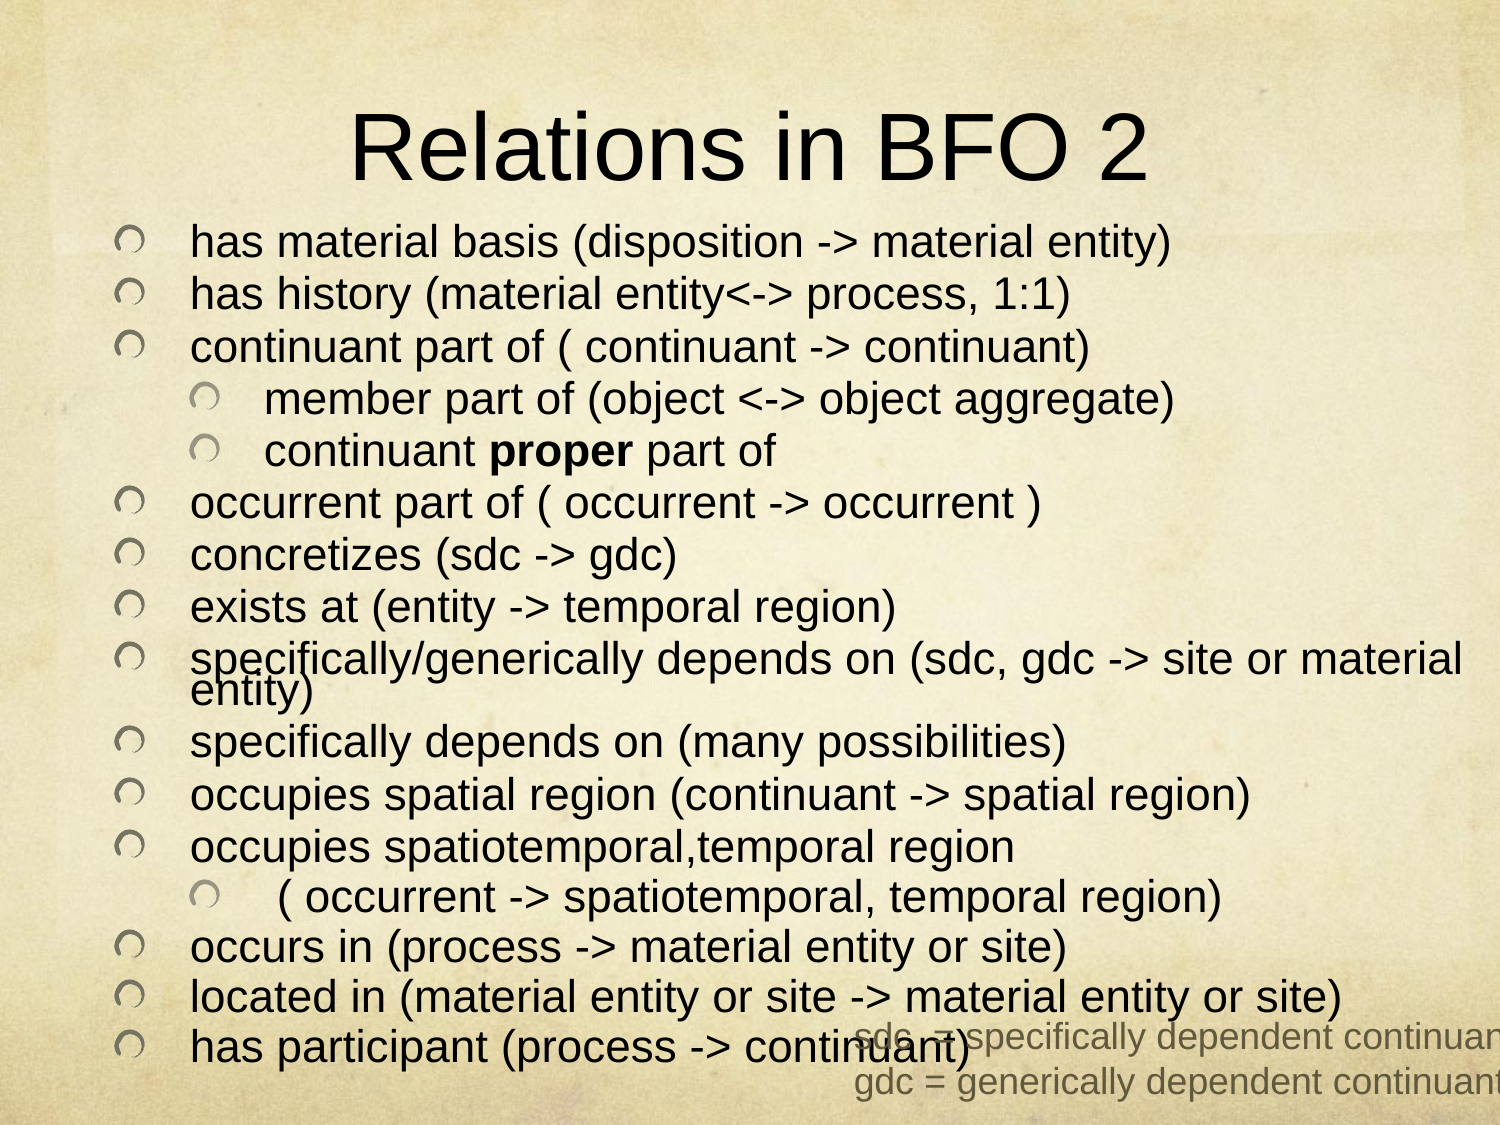

# Relations in BFO 2
has material basis (disposition -> material entity)
has history (material entity<-> process, 1:1)
continuant part of ( continuant -> continuant)
member part of (object <-> object aggregate)
continuant proper part of
occurrent part of ( occurrent -> occurrent )
concretizes (sdc -> gdc)
exists at (entity -> temporal region)
specifically/generically depends on (sdc, gdc -> site or material entity)
specifically depends on (many possibilities)
occupies spatial region (continuant -> spatial region)
occupies spatiotemporal,temporal region
 ( occurrent -> spatiotemporal, temporal region)
occurs in (process -> material entity or site)
located in (material entity or site -> material entity or site)
has participant (process -> continuant)
sdc  = specifically dependent continuant
gdc = generically dependent continuant